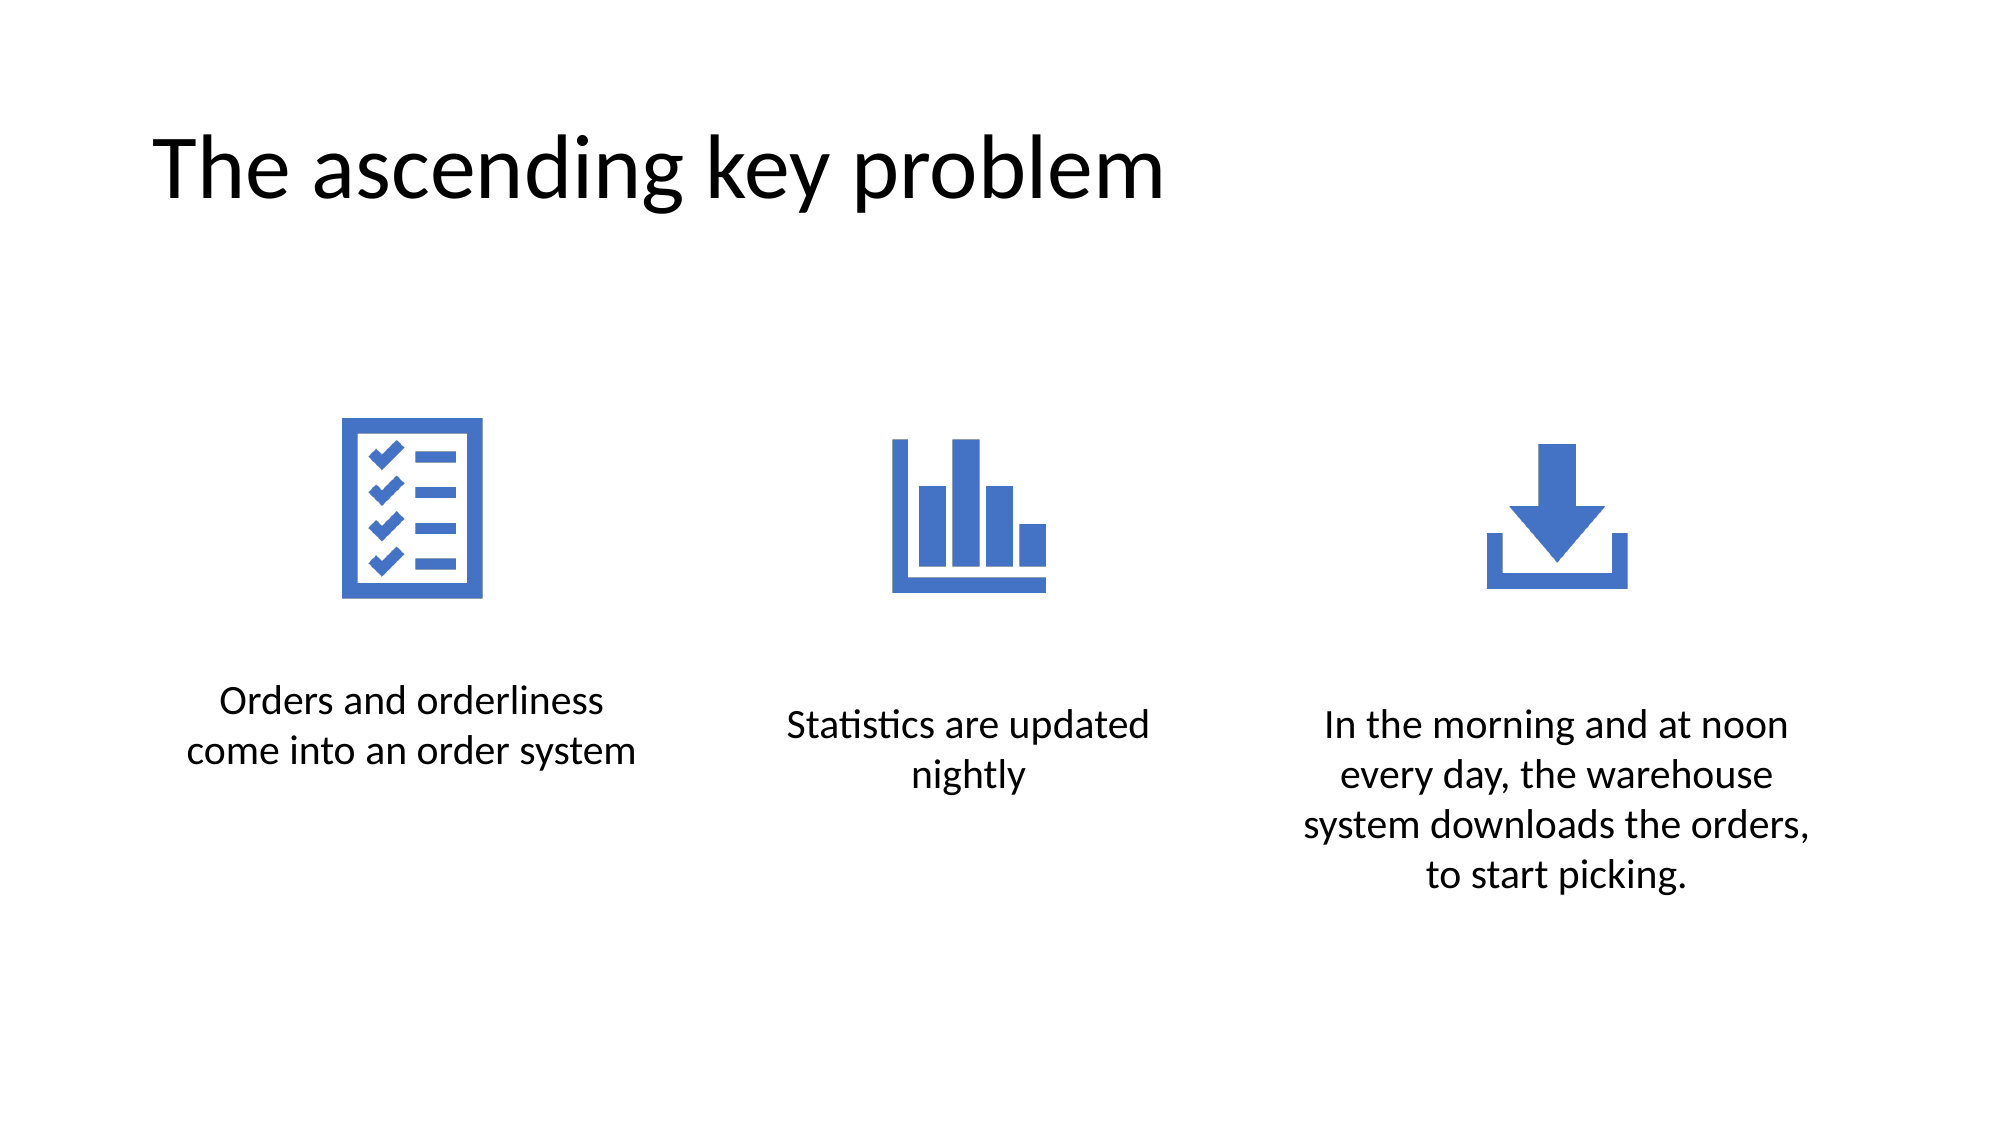

# The ascending key problem
Orders and orderliness come into an order system
Statistics are updated nightly
In the morning and at noon every day, the warehouse system downloads the orders, to start picking.